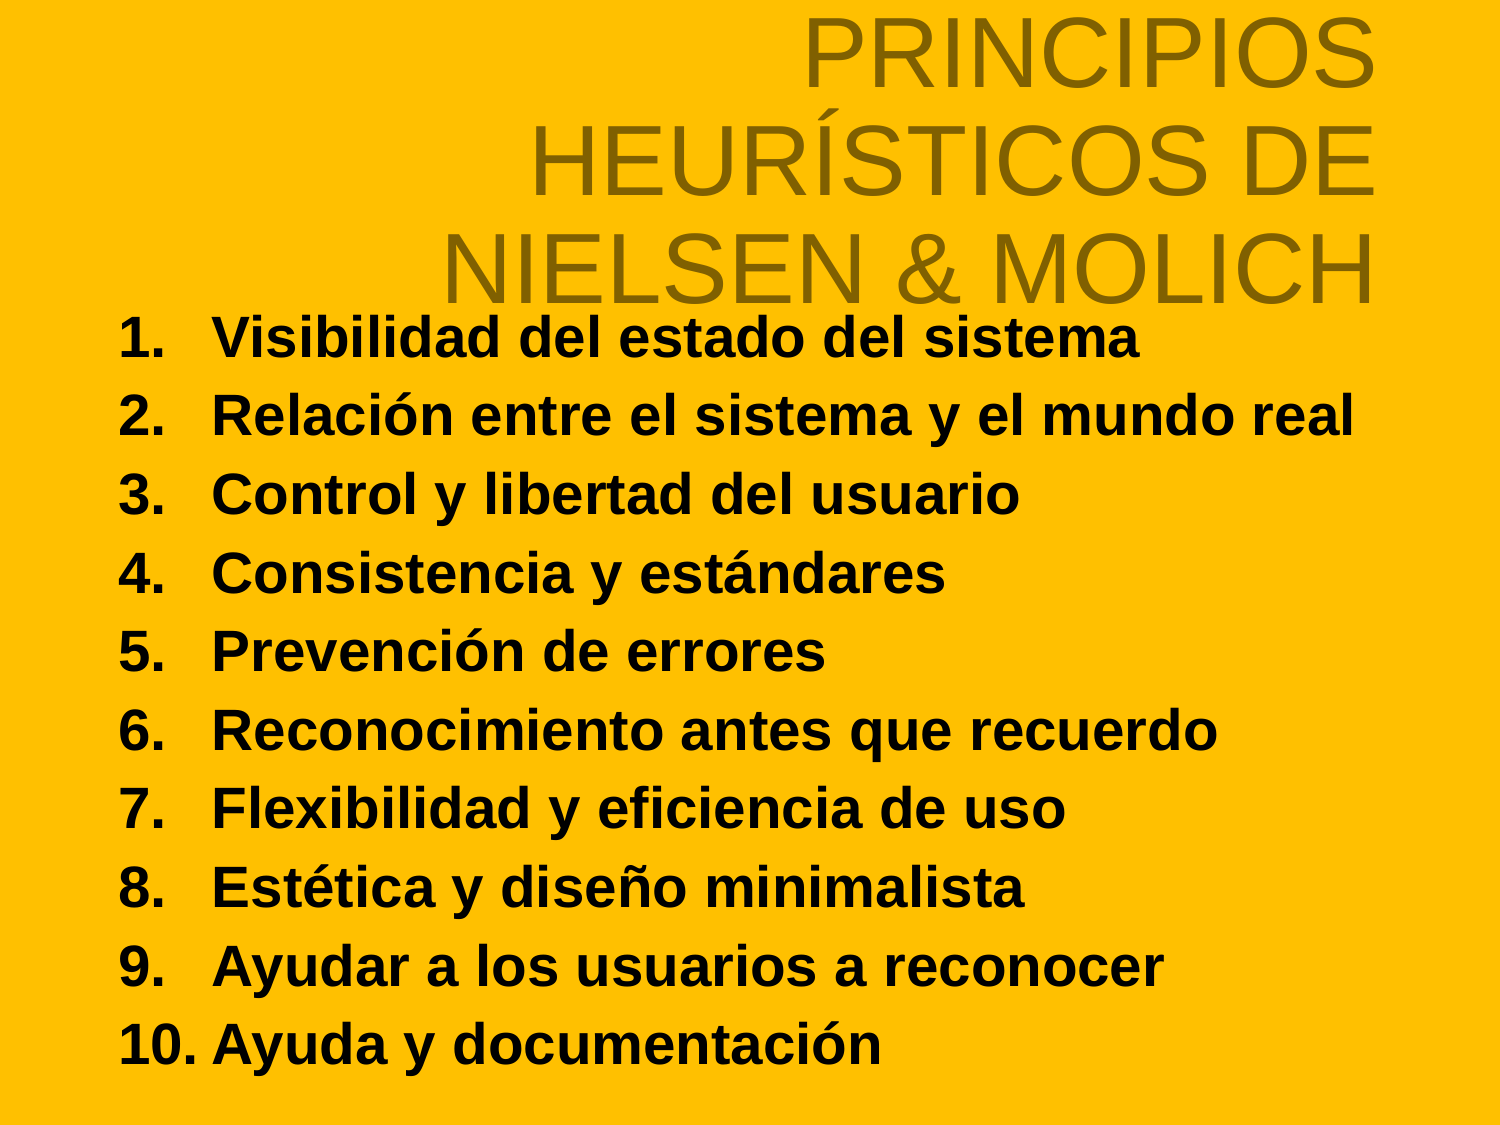

PRINCIPIOS HEURÍSTICOS DE NIELSEN & MOLICH
Visibilidad del estado del sistema
Relación entre el sistema y el mundo real
Control y libertad del usuario
Consistencia y estándares
Prevención de errores
Reconocimiento antes que recuerdo
Flexibilidad y eficiencia de uso
Estética y diseño minimalista
Ayudar a los usuarios a reconocer
Ayuda y documentación